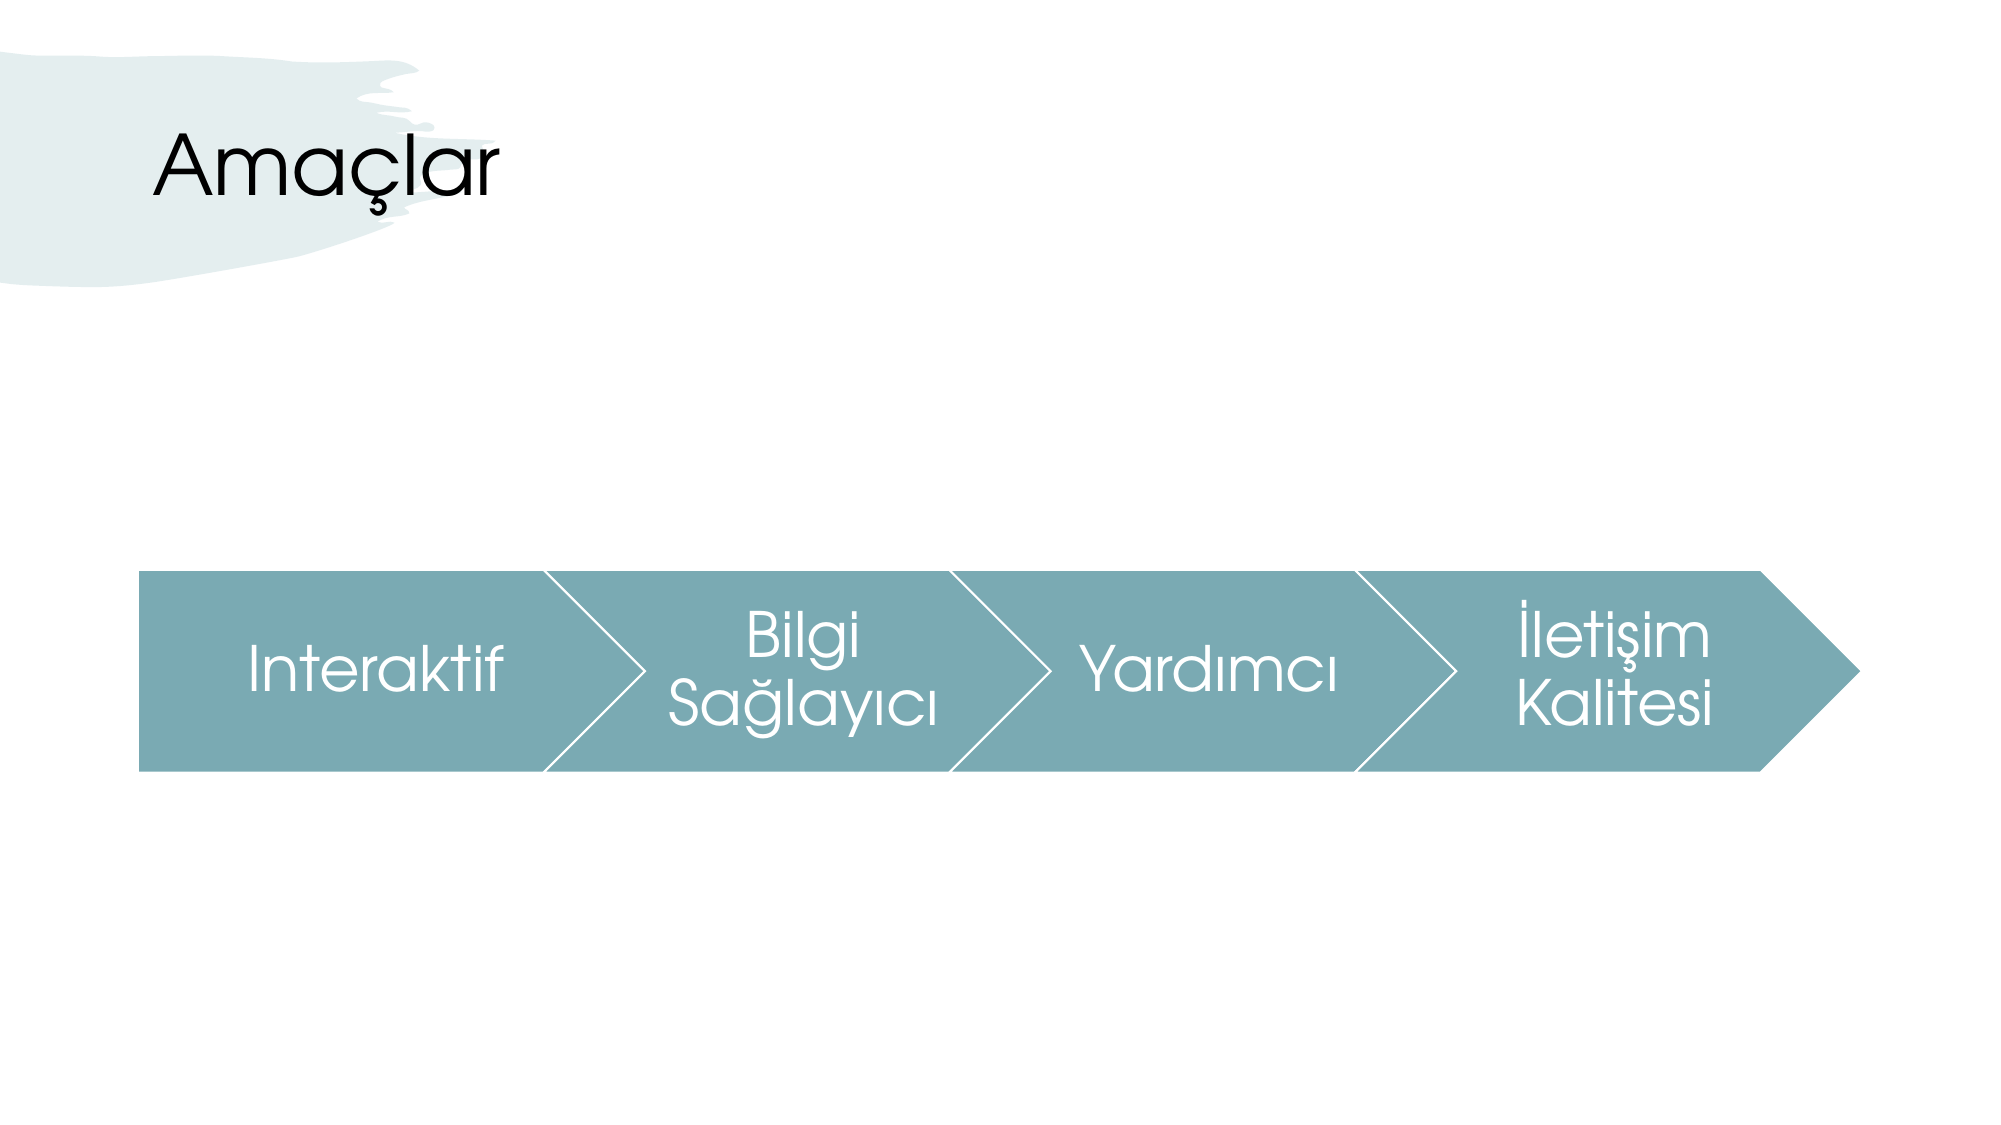

# Amaçlar
Interaktif
Bilgi Sağlayıcı
Yardımcı
İletişim Kalitesi